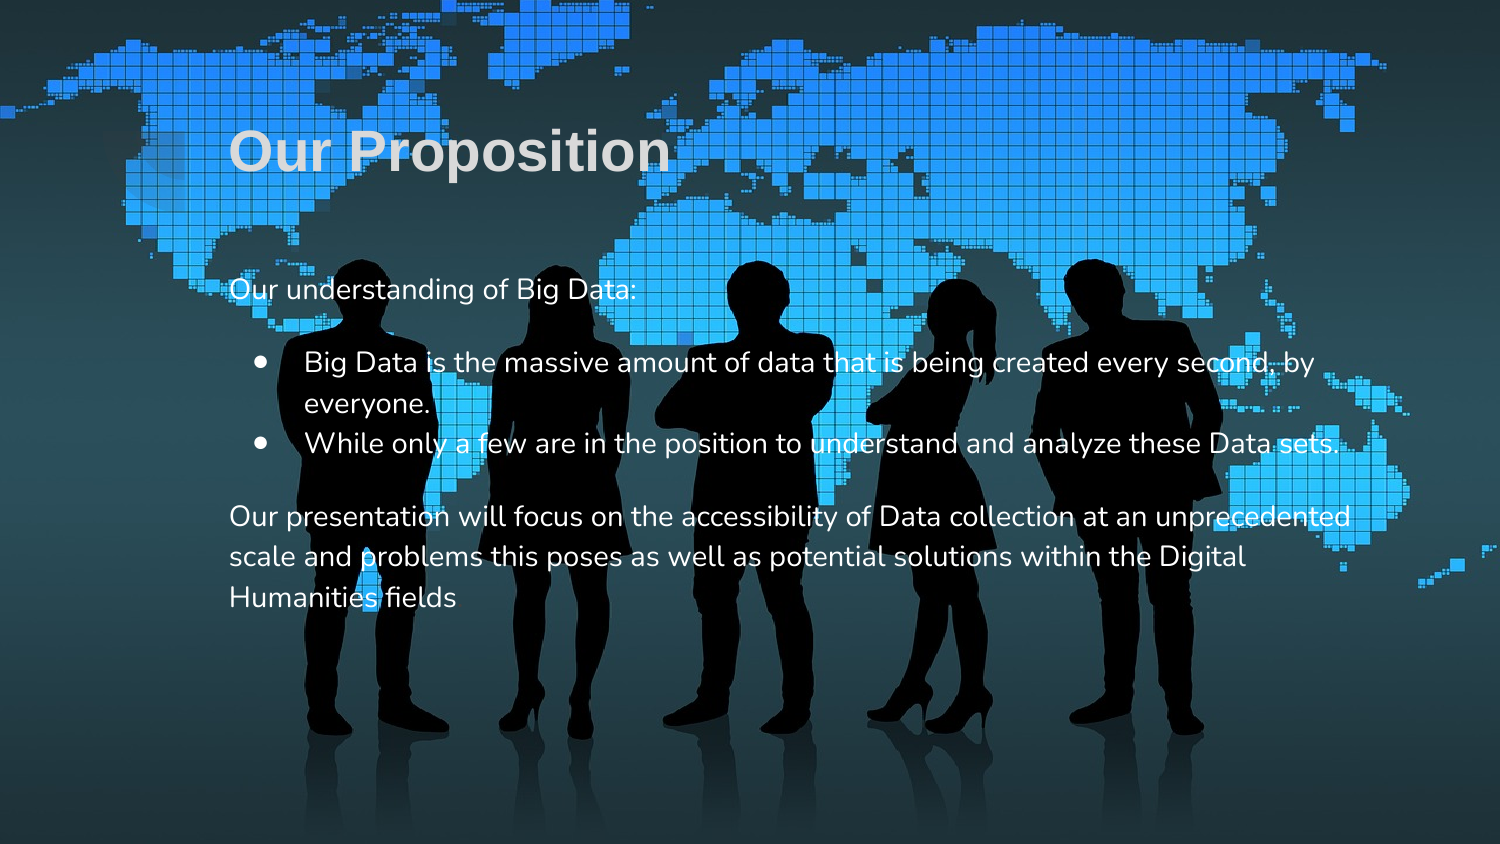

# Our Proposition
Our understanding of Big Data:
Big Data is the massive amount of data that is being created every second, by everyone.
While only a few are in the position to understand and analyze these Data sets.
Our presentation will focus on the accessibility of Data collection at an unprecedented scale and problems this poses as well as potential solutions within the Digital Humanities fields.